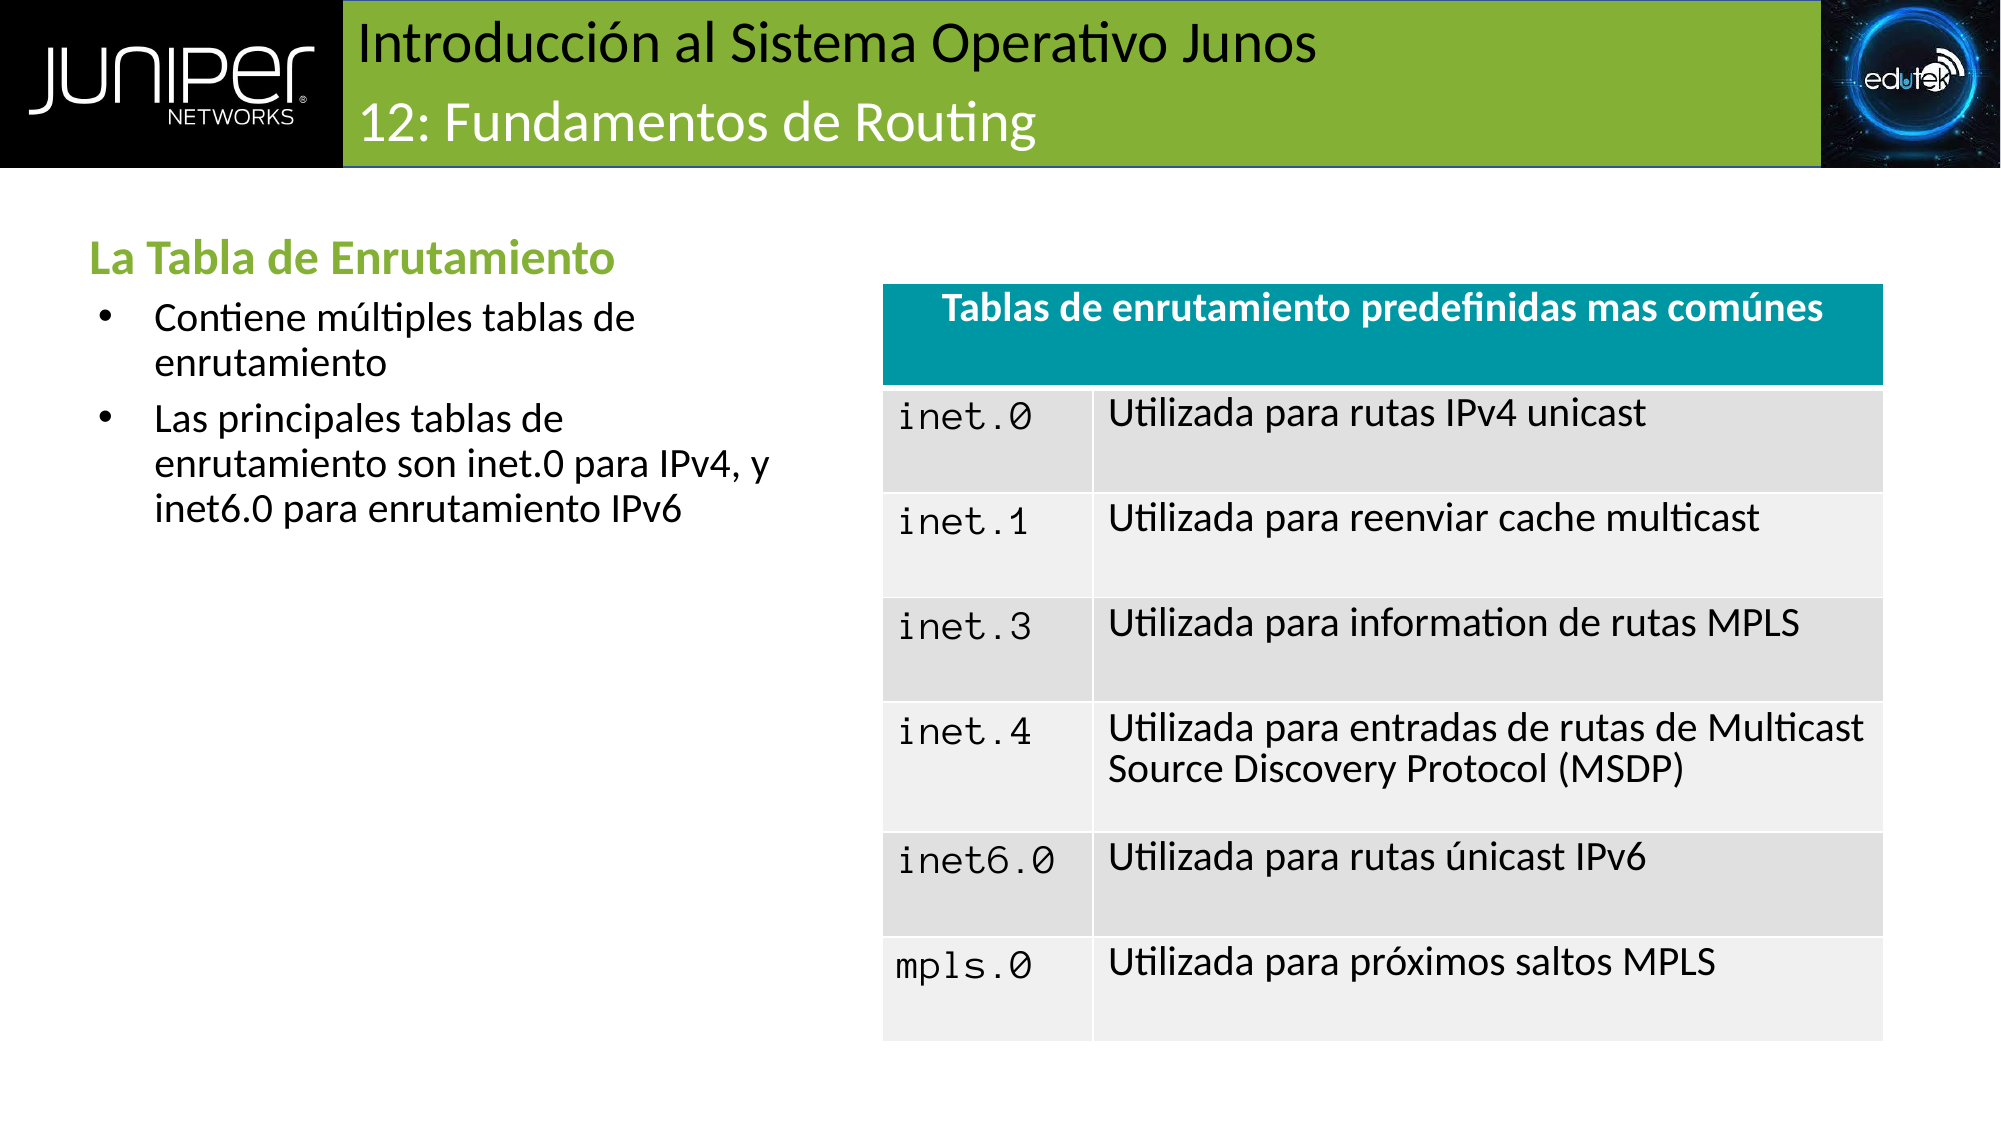

# Introducción al Sistema Operativo Junos
12: Fundamentos de Routing
La Tabla de Enrutamiento
Contiene múltiples tablas de enrutamiento
Las principales tablas de enrutamiento son inet.0 para IPv4, y inet6.0 para enrutamiento IPv6

| Tablas de enrutamiento predefinidas mas comúnes |  |
| --- | --- |
| inet.0 | Utilizada para rutas IPv4 unicast |
| inet.1 | Utilizada para reenviar cache multicast |
| inet.3 | Utilizada para information de rutas MPLS |
| inet.4 | Utilizada para entradas de rutas de Multicast Source Discovery Protocol (MSDP) |
| inet6.0 | Utilizada para rutas únicast IPv6 |
| mpls.0 | Utilizada para próximos saltos MPLS |